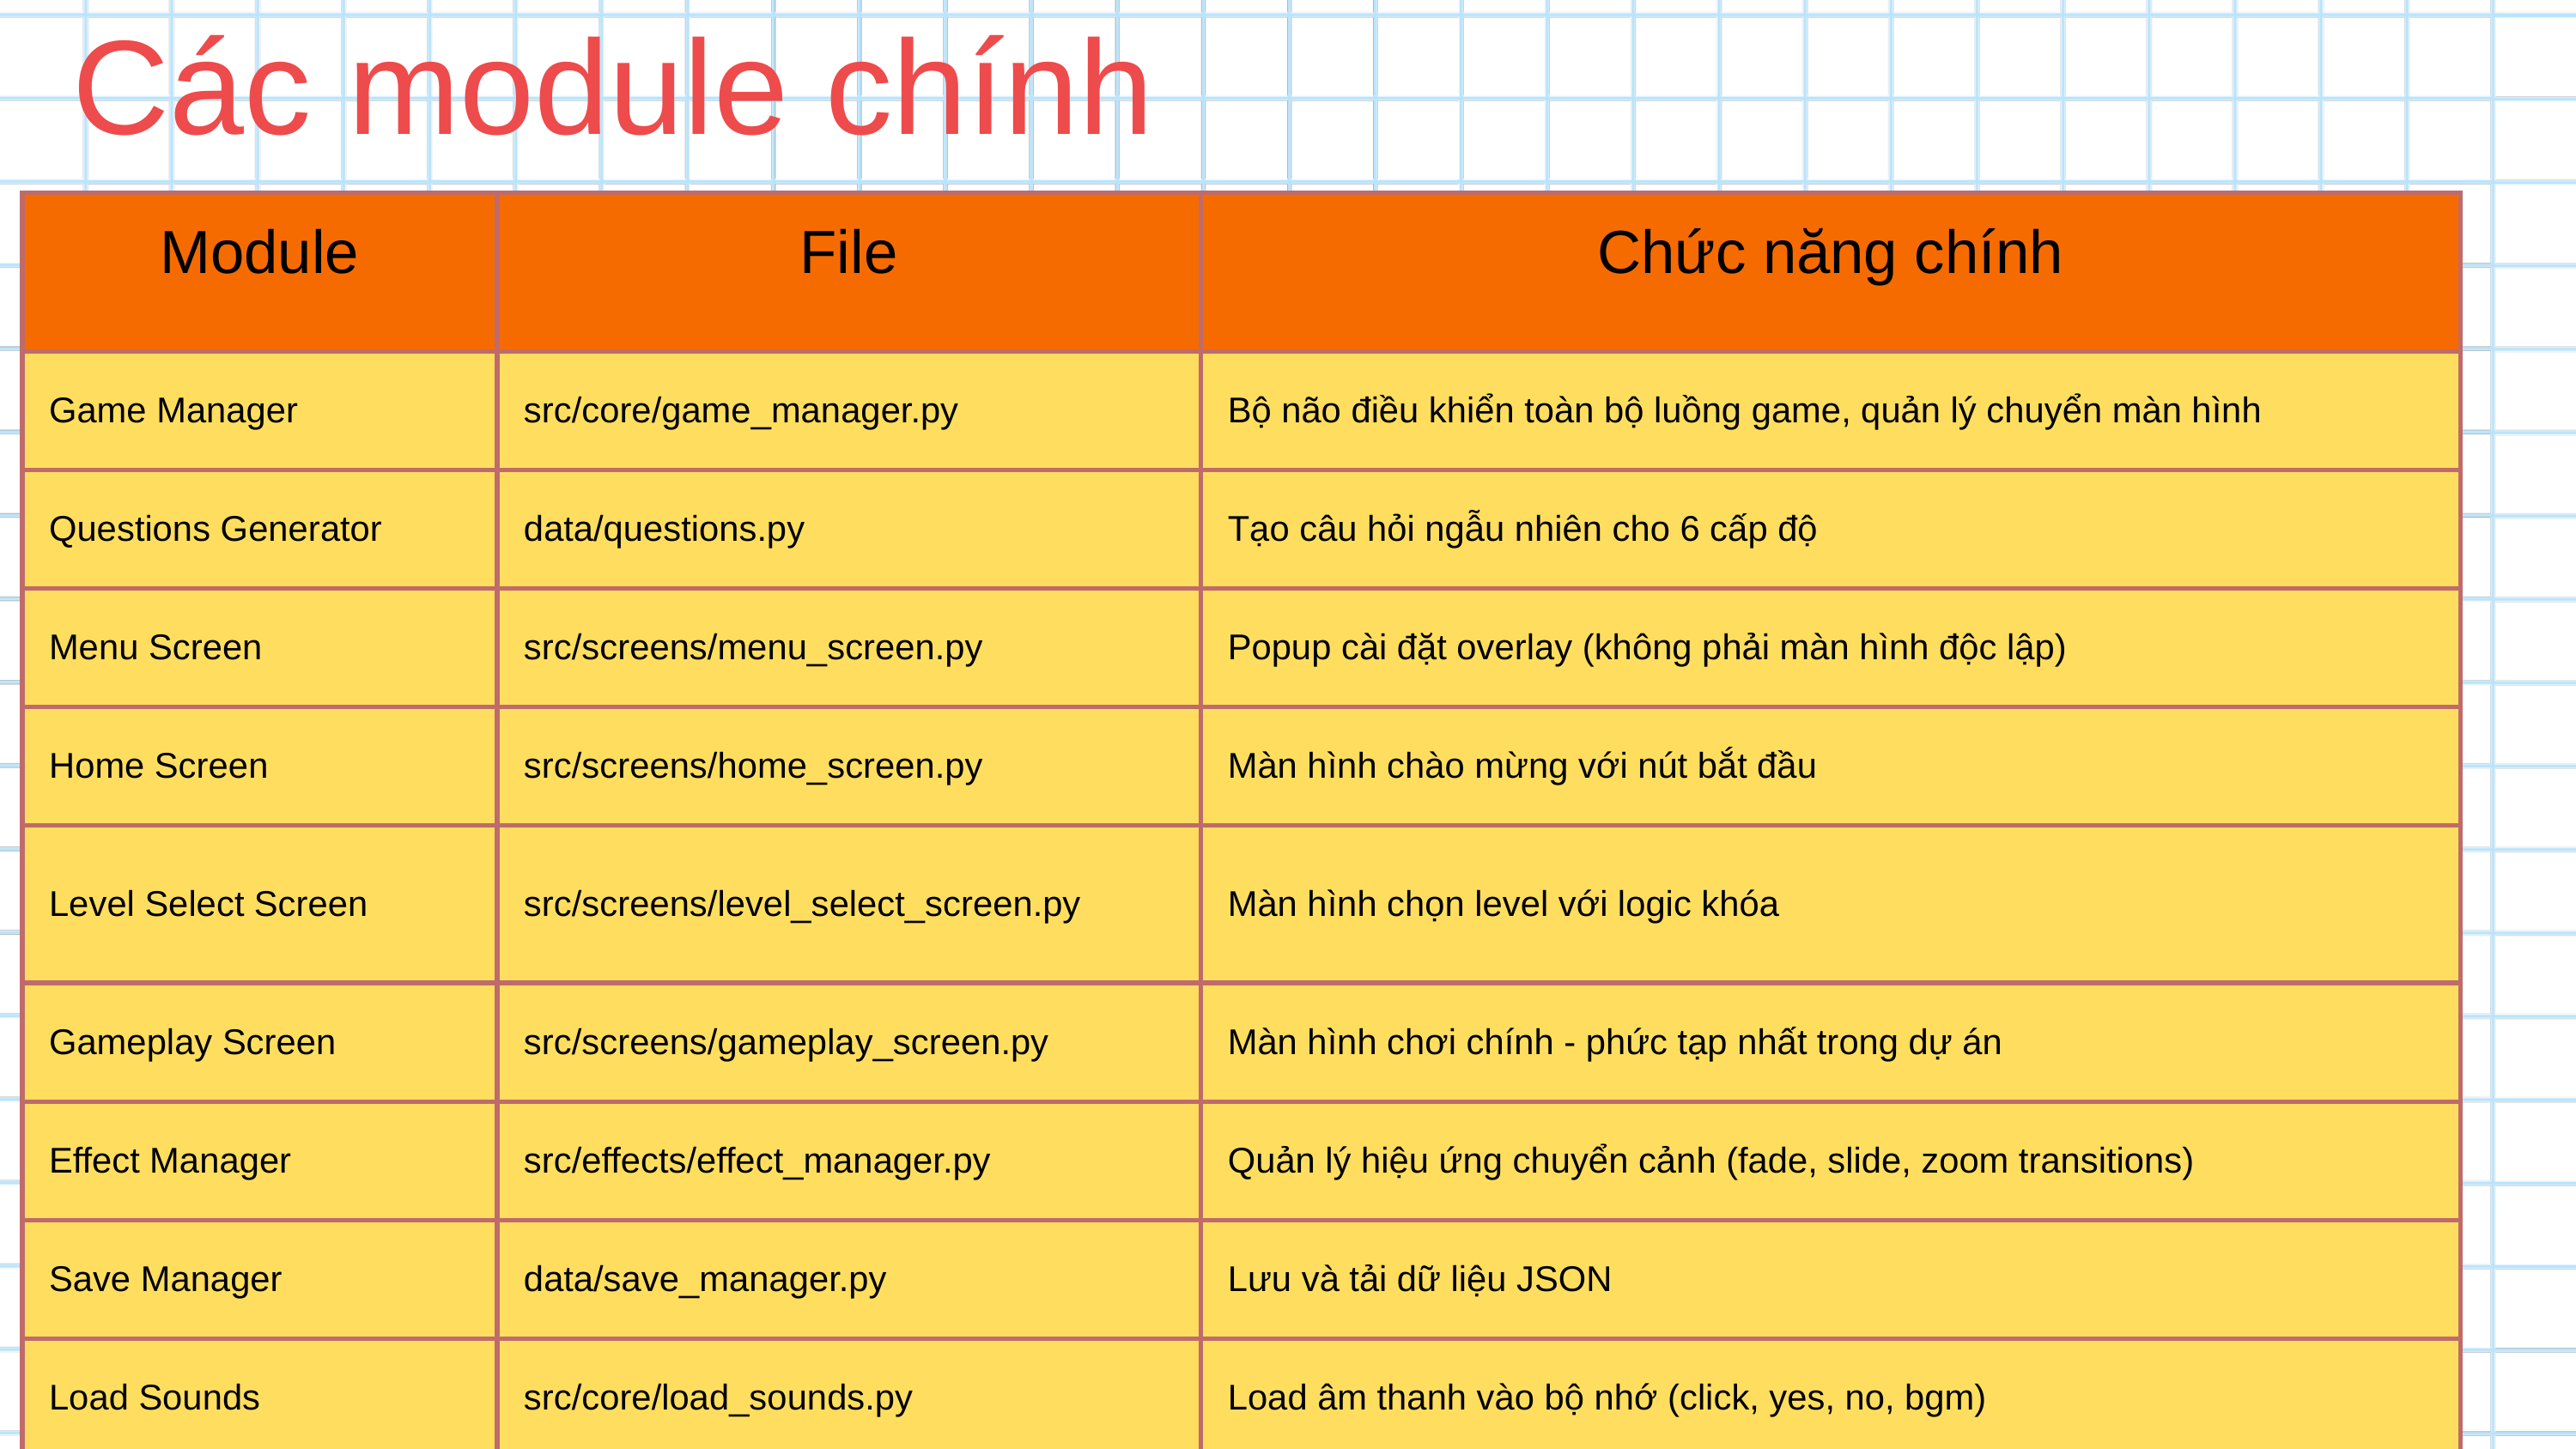

Các module chính

| Module | File | Chức năng chính |
| --- | --- | --- |
| Game Manager | src/core/game\_manager.py | Bộ não điều khiển toàn bộ luồng game, quản lý chuyển màn hình |
| Questions Generator | data/questions.py | Tạo câu hỏi ngẫu nhiên cho 6 cấp độ |
| Menu Screen | src/screens/menu\_screen.py | Popup cài đặt overlay (không phải màn hình độc lập) |
| Home Screen | src/screens/home\_screen.py | Màn hình chào mừng với nút bắt đầu |
| Level Select Screen | src/screens/level\_select\_screen.py | Màn hình chọn level với logic khóa |
| Gameplay Screen | src/screens/gameplay\_screen.py | Màn hình chơi chính - phức tạp nhất trong dự án |
| Effect Manager | src/effects/effect\_manager.py | Quản lý hiệu ứng chuyển cảnh (fade, slide, zoom transitions) |
| Save Manager | data/save\_manager.py | Lưu và tải dữ liệu JSON |
| Load Sounds | src/core/load\_sounds.py | Load âm thanh vào bộ nhớ (click, yes, no, bgm) |